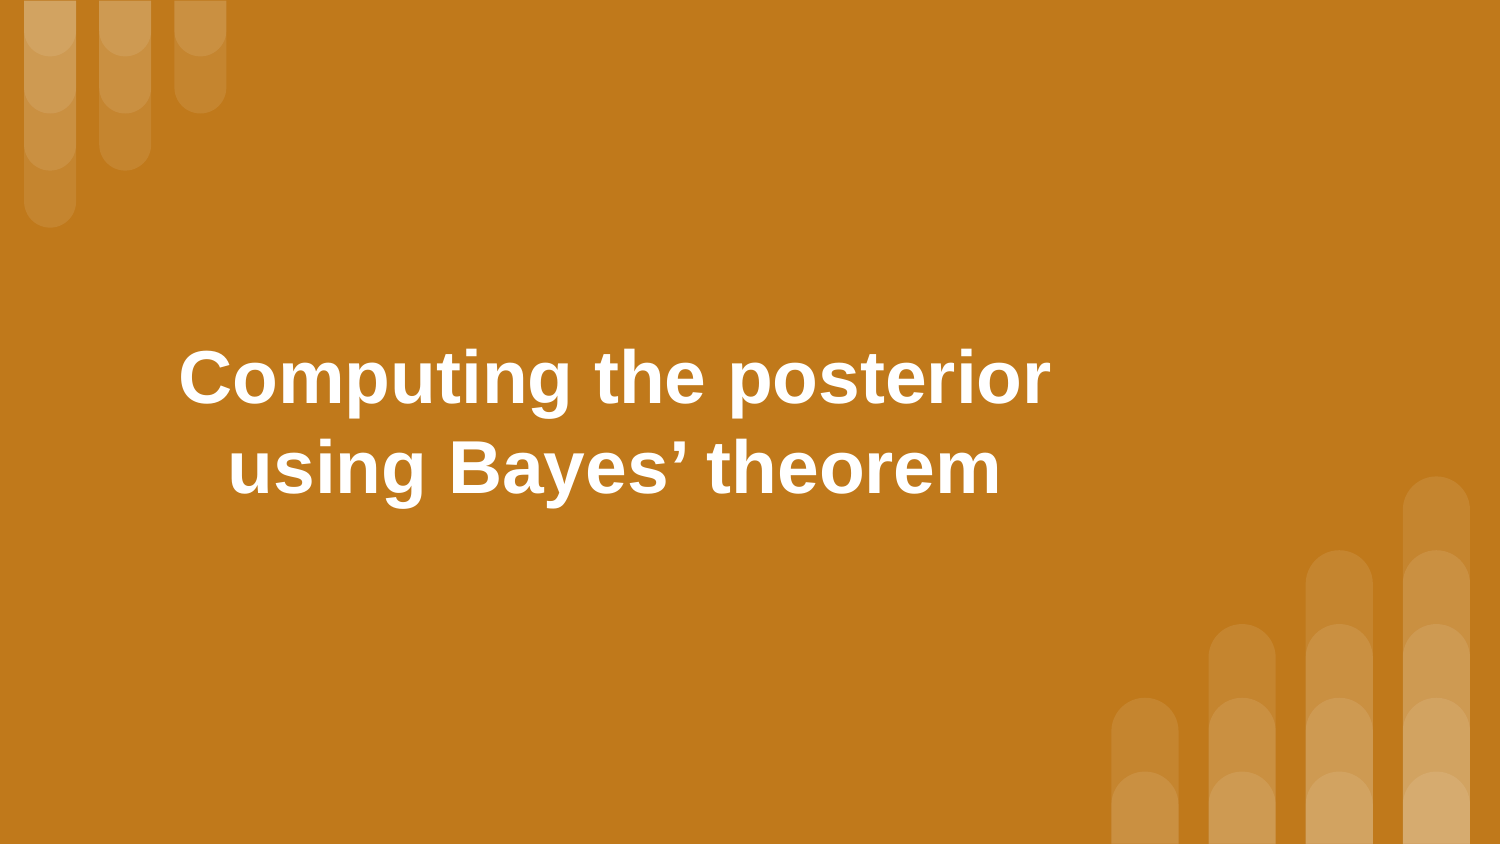

# Computing the posterior using Bayes’ theorem